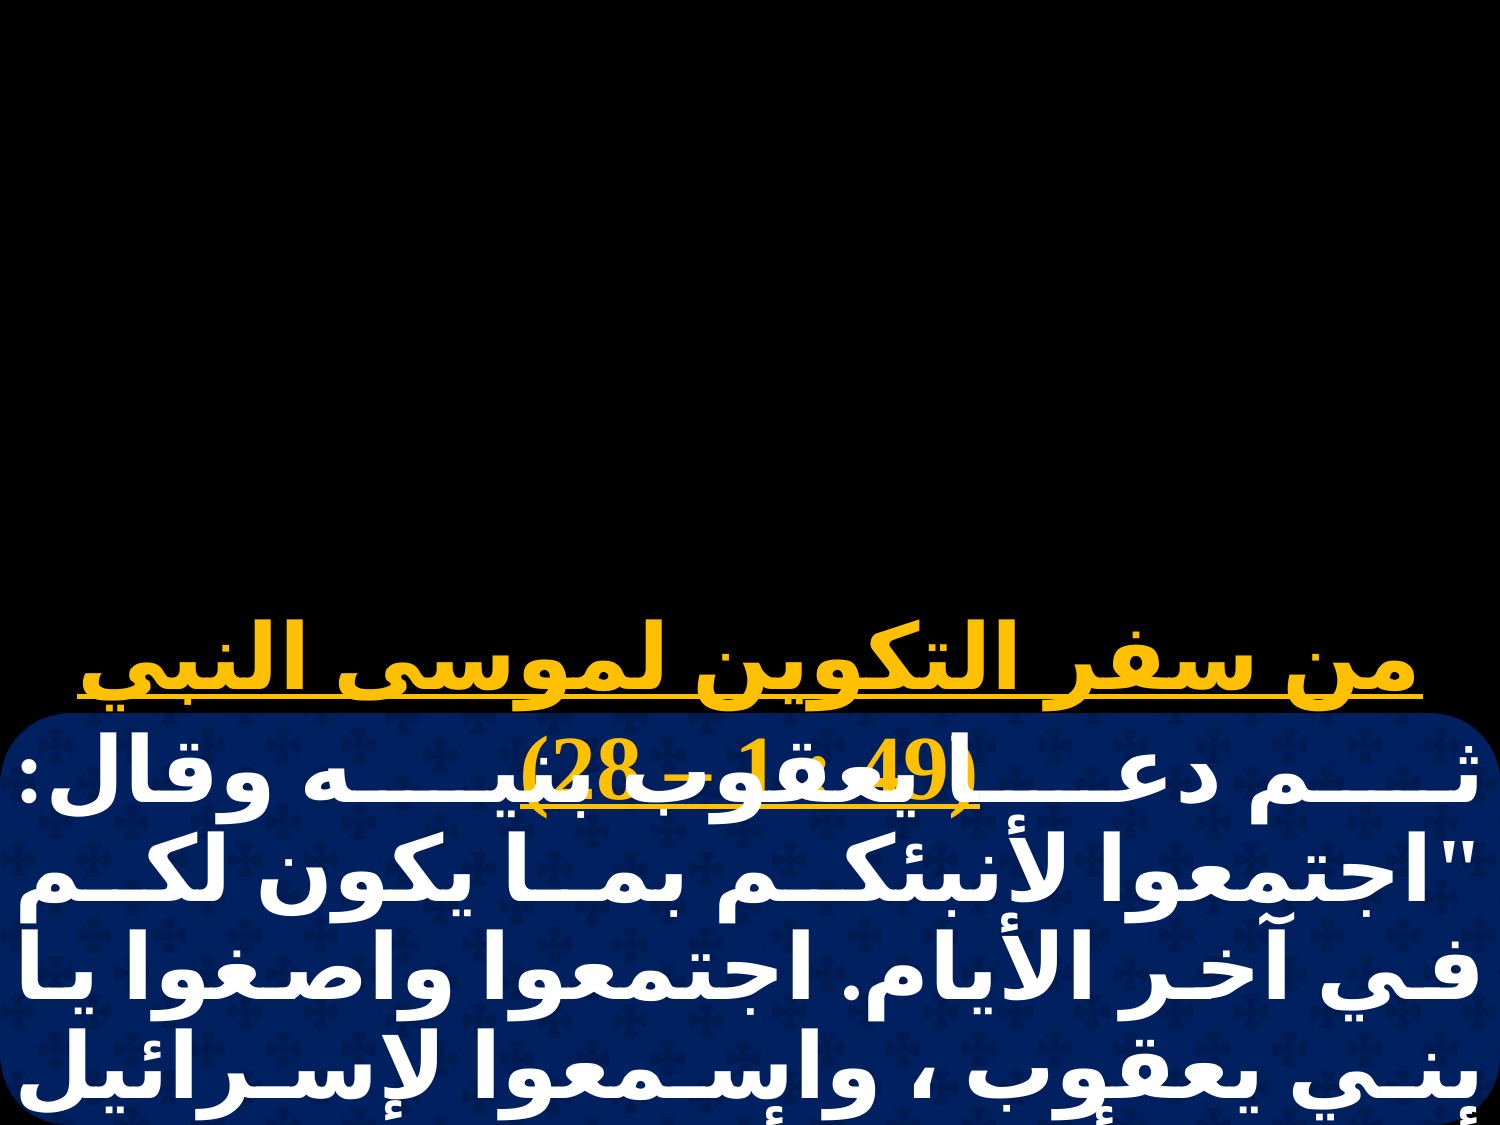

# نبوات سبت لعازر
من سفر التكوين لموسى النبي (49 : 1 – 28)
ثم دعا يعقوب بنيه وقال: "اجتمعوا لأنبئكم بما يكون لكم في آخر الأيام. اجتمعوا واصغوا يا بني يعقوب ، واسمعوا لإسرائيل أبيكم: رأوبين، أنت بكري، قوتي وأول قدرتي. فاضل في الشرف،